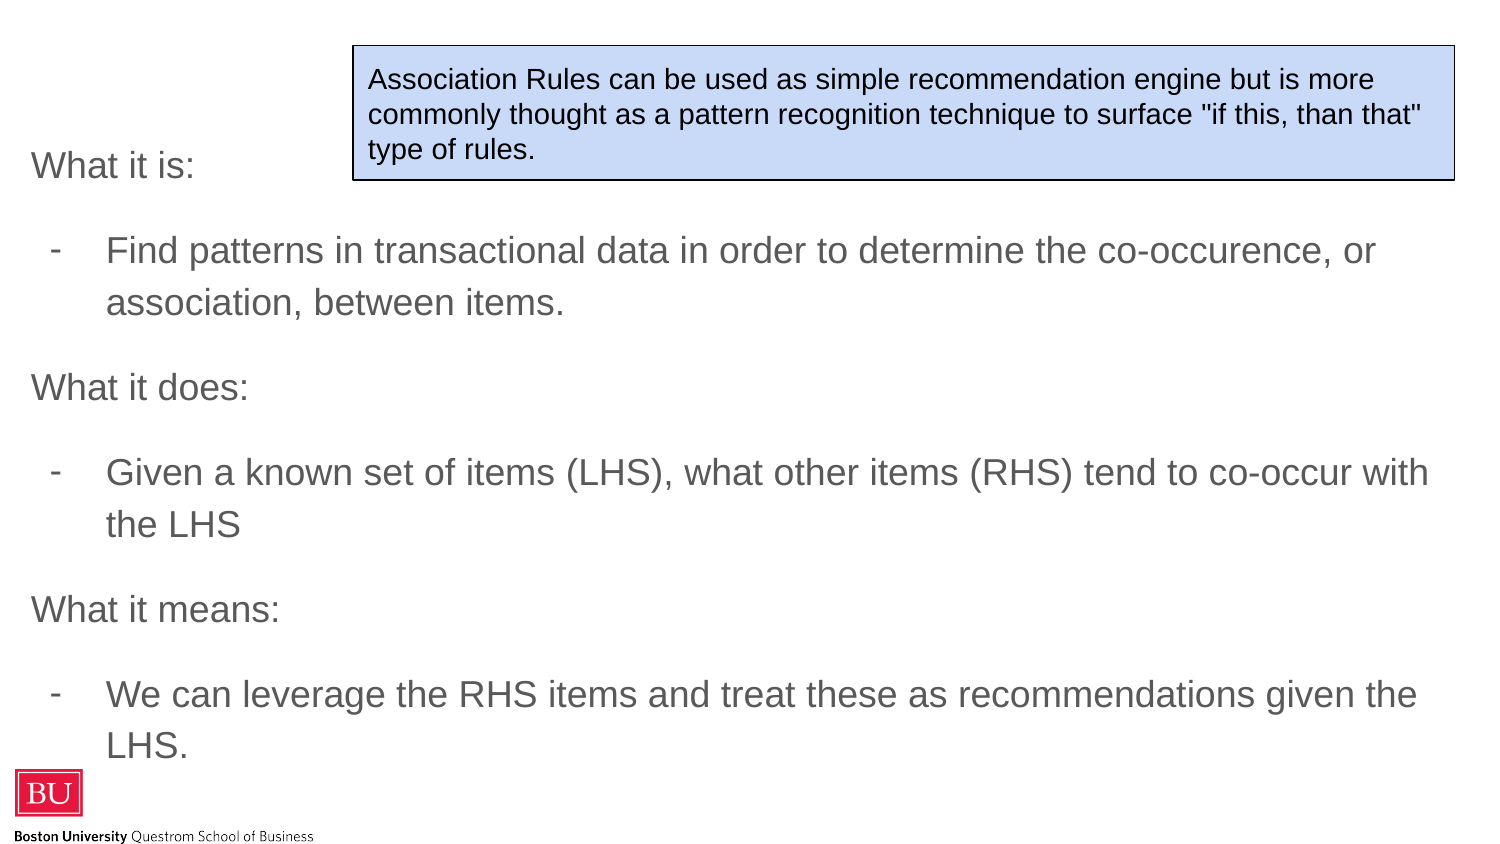

Association Rules can be used as simple recommendation engine but is more commonly thought as a pattern recognition technique to surface "if this, than that" type of rules.
What it is:
Find patterns in transactional data in order to determine the co-occurence, or association, between items.
What it does:
Given a known set of items (LHS), what other items (RHS) tend to co-occur with the LHS
What it means:
We can leverage the RHS items and treat these as recommendations given the LHS.